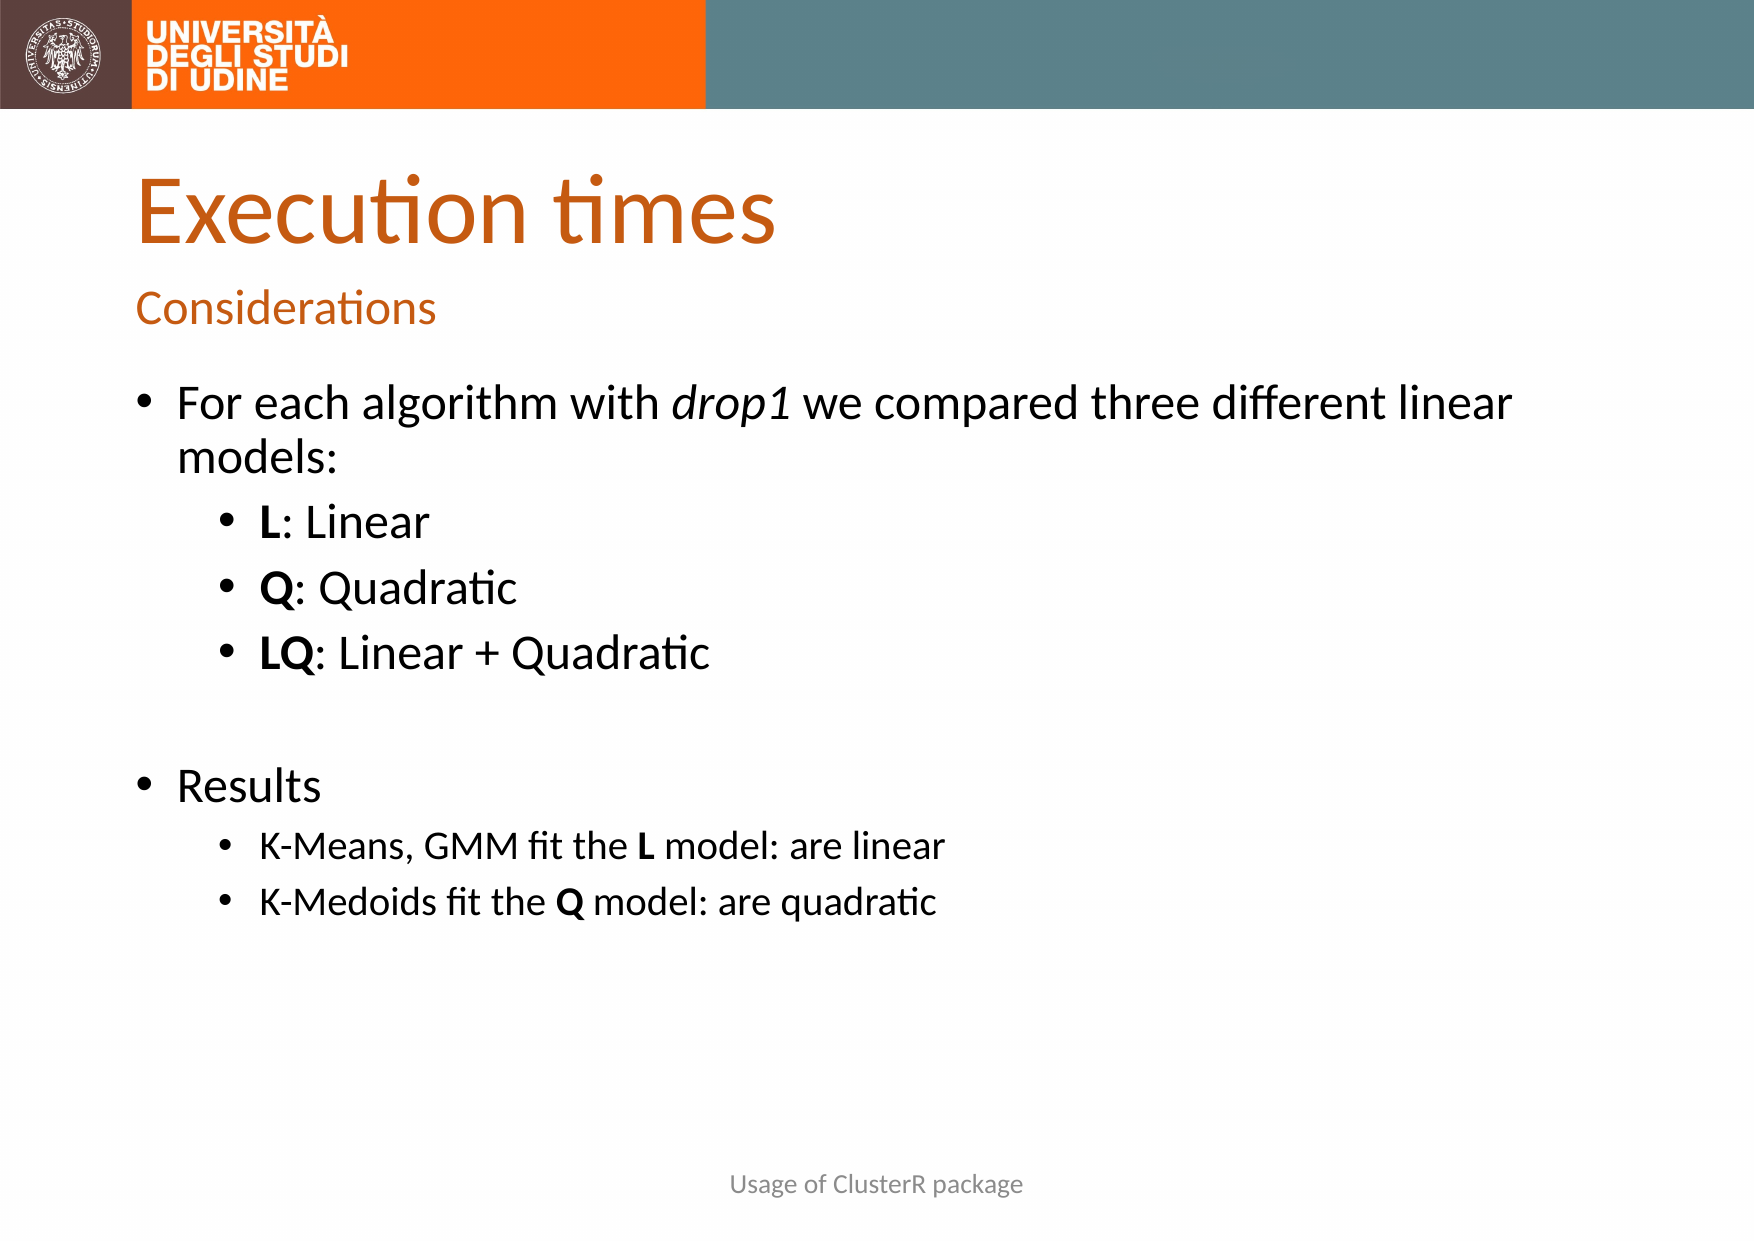

Execution times
Considerations
For each algorithm with drop1 we compared three different linear models:
L: Linear
Q: Quadratic
LQ: Linear + Quadratic

Results
K-Means, GMM fit the L model: are linear
K-Medoids fit the Q model: are quadratic

Usage of ClusterR package